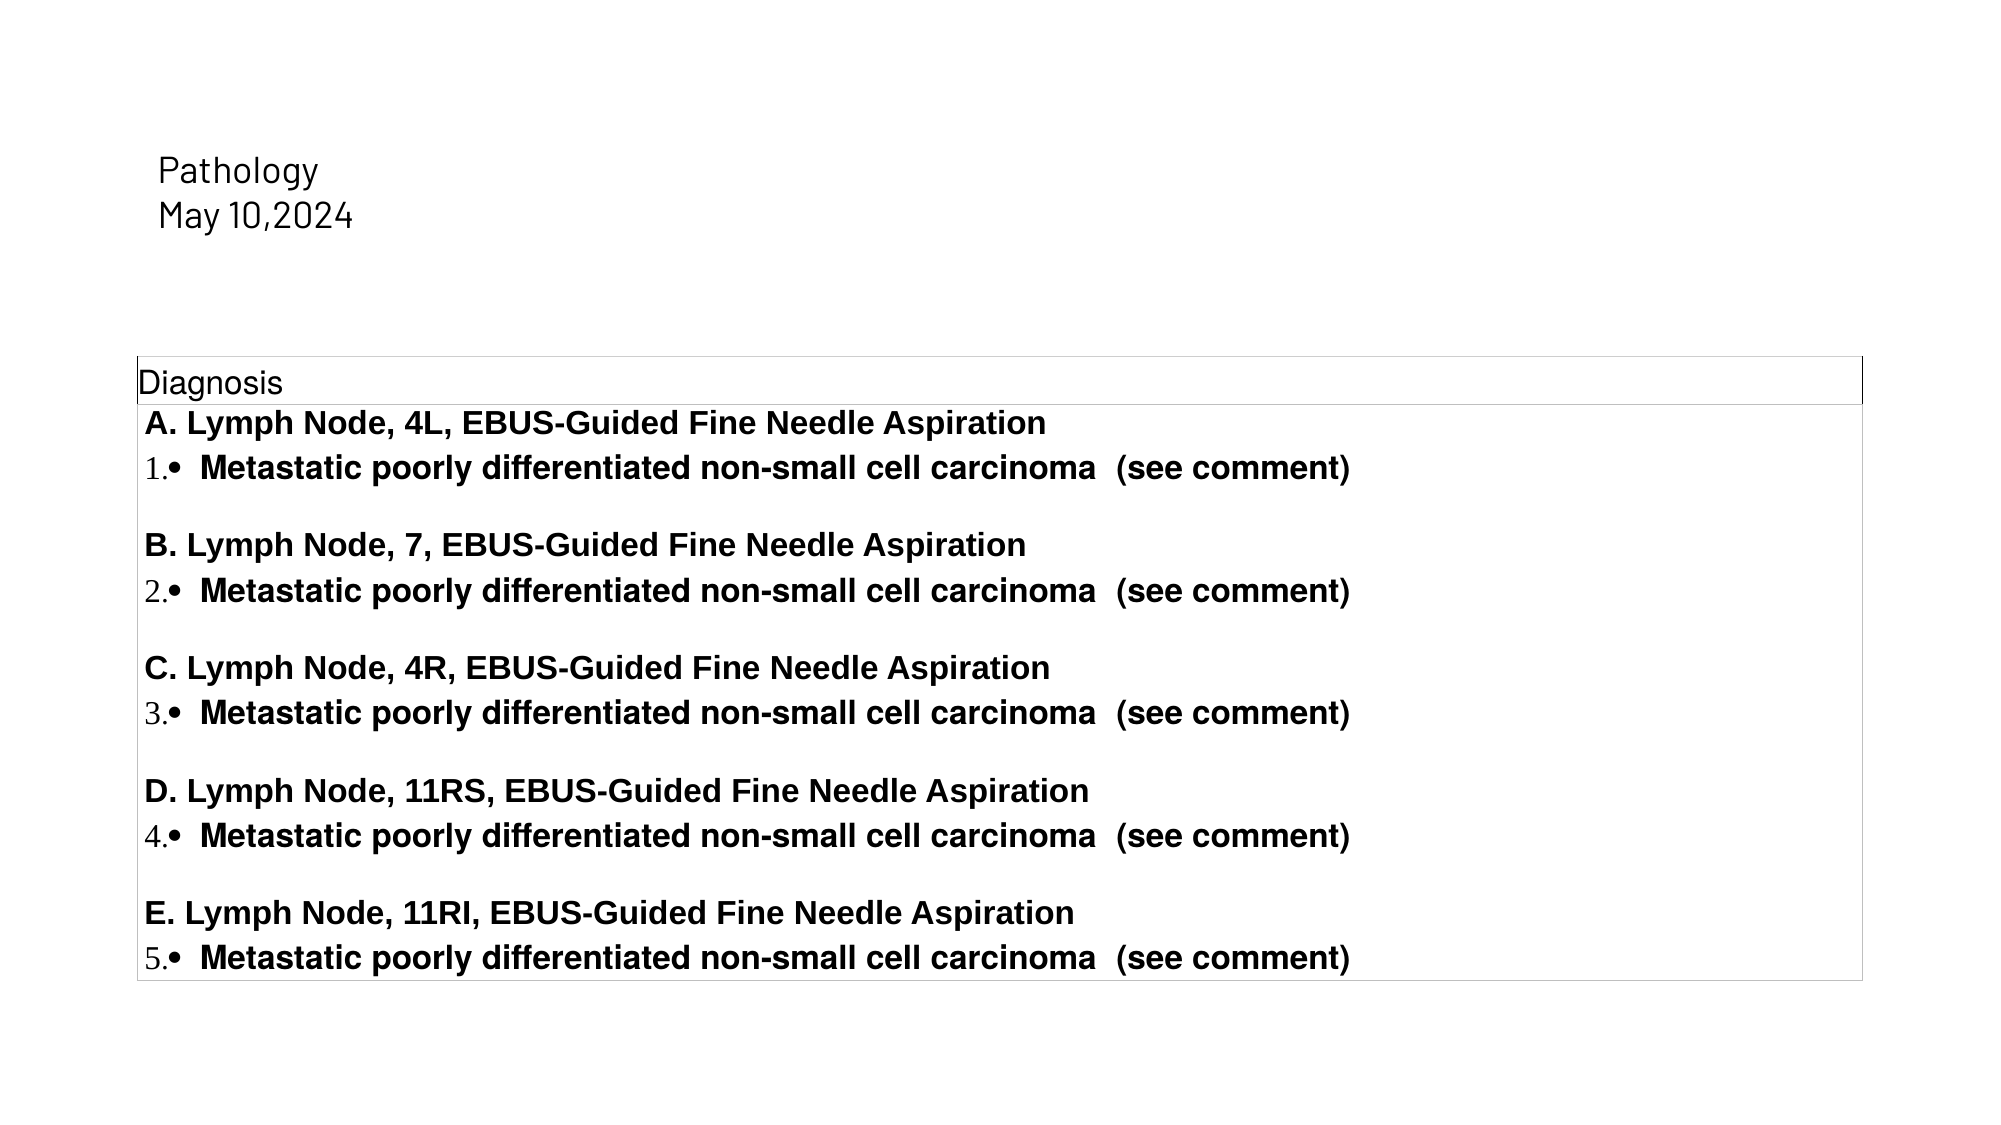

Pathology
May 10,2024
| Diagnosis |
| --- |
| A. Lymph Node, 4L, EBUS-Guided Fine Needle Aspiration • Metastatic poorly differentiated non-small cell carcinoma  (see comment)   B. Lymph Node, 7, EBUS-Guided Fine Needle Aspiration • Metastatic poorly differentiated non-small cell carcinoma  (see comment)   C. Lymph Node, 4R, EBUS-Guided Fine Needle Aspiration • Metastatic poorly differentiated non-small cell carcinoma  (see comment)   D. Lymph Node, 11RS, EBUS-Guided Fine Needle Aspiration • Metastatic poorly differentiated non-small cell carcinoma  (see comment)   E. Lymph Node, 11RI, EBUS-Guided Fine Needle Aspiration • Metastatic poorly differentiated non-small cell carcinoma  (see comment) |